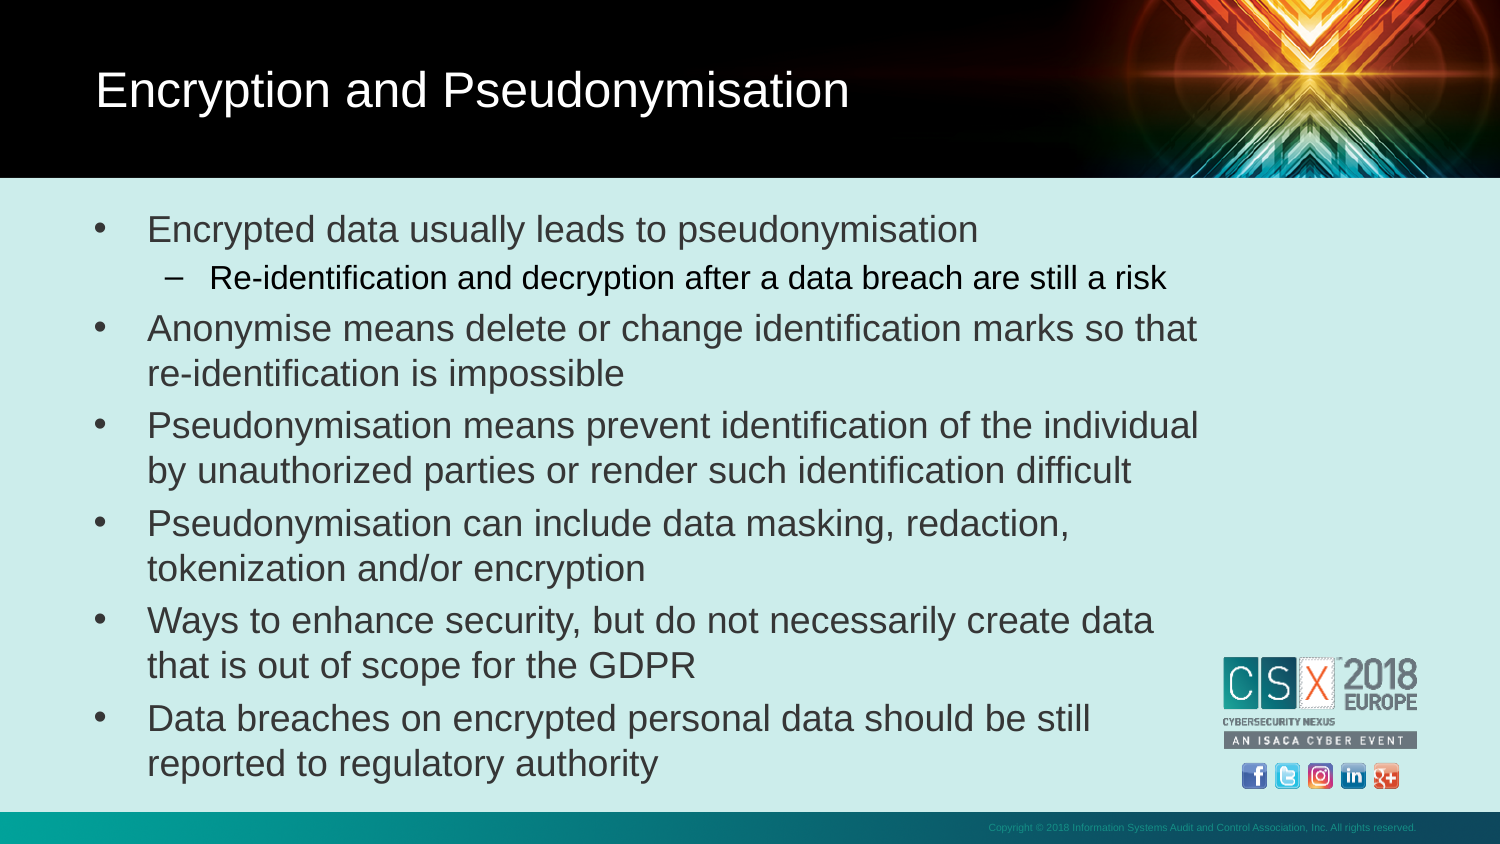

Encryption and Pseudonymisation
Encrypted data usually leads to pseudonymisation
Re-identification and decryption after a data breach are still a risk
Anonymise means delete or change identification marks so that re-identification is impossible
Pseudonymisation means prevent identification of the individual by unauthorized parties or render such identification difficult
Pseudonymisation can include data masking, redaction, tokenization and/or encryption
Ways to enhance security, but do not necessarily create data that is out of scope for the GDPR
Data breaches on encrypted personal data should be still reported to regulatory authority